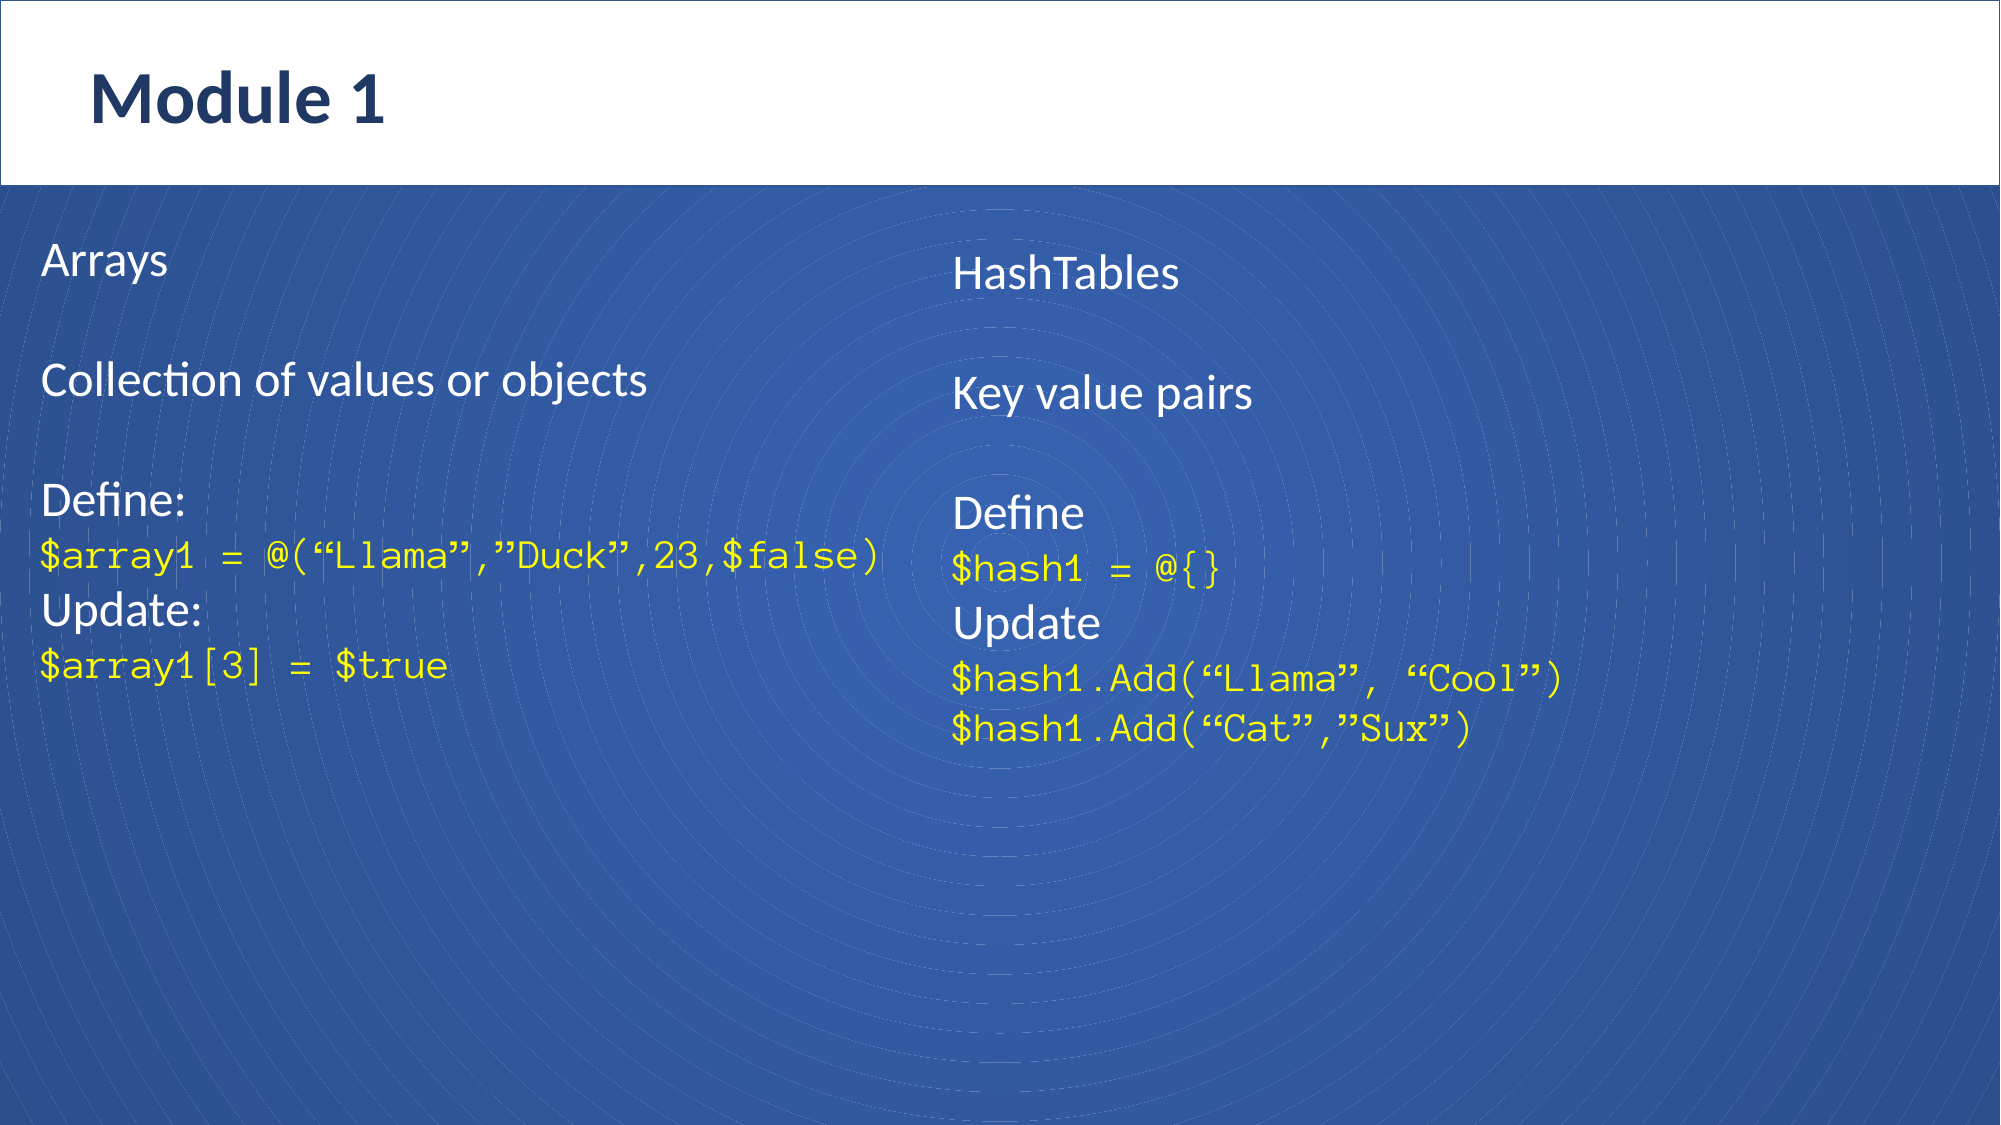

Module 1
Arrays

Collection of values or objects

Define:
$array1 = @(“Llama”,”Duck”,23,$false)
Update:
$array1[3] = $true

HashTables

Key value pairs

Define
$hash1 = @{}
Update
$hash1.Add(“Llama”, “Cool”)
$hash1.Add(“Cat”,”Sux”)